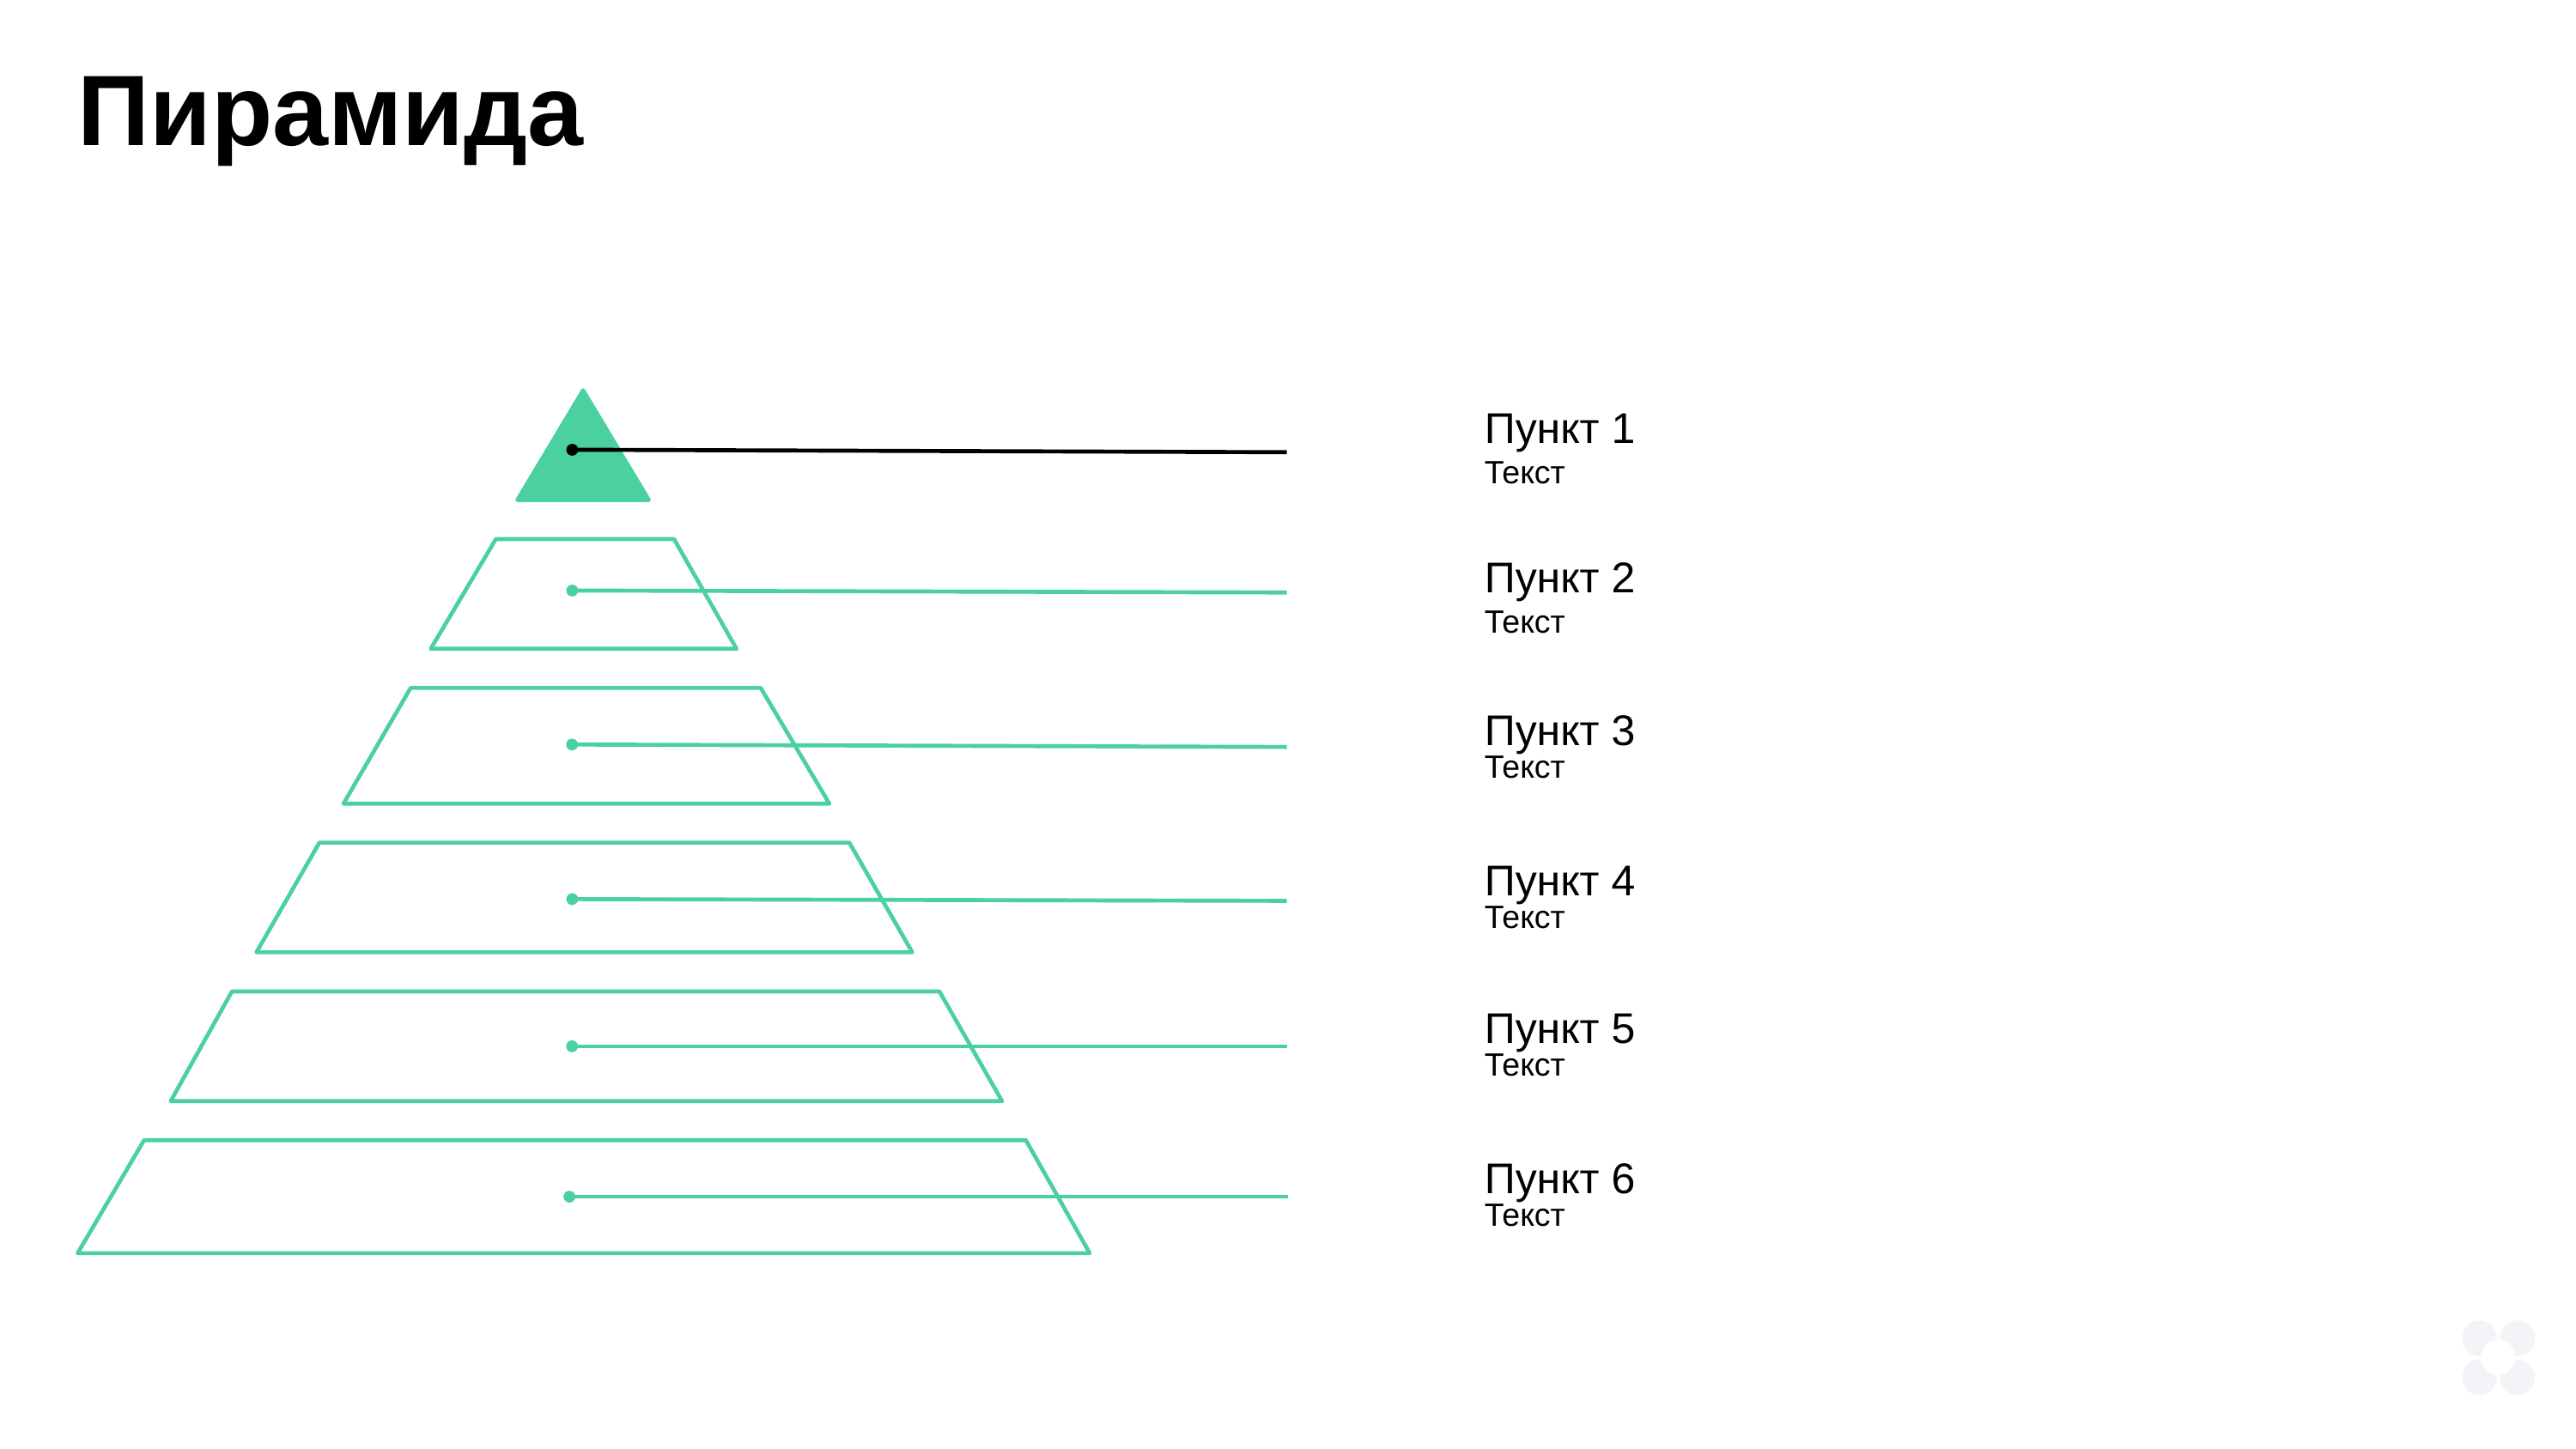

Пирамида

Пункт 1
Текст

Пункт 2
Текст

Пункт 3
Текст

Пункт 4
Текст

Пункт 5
Текст

Пункт 6
Текст